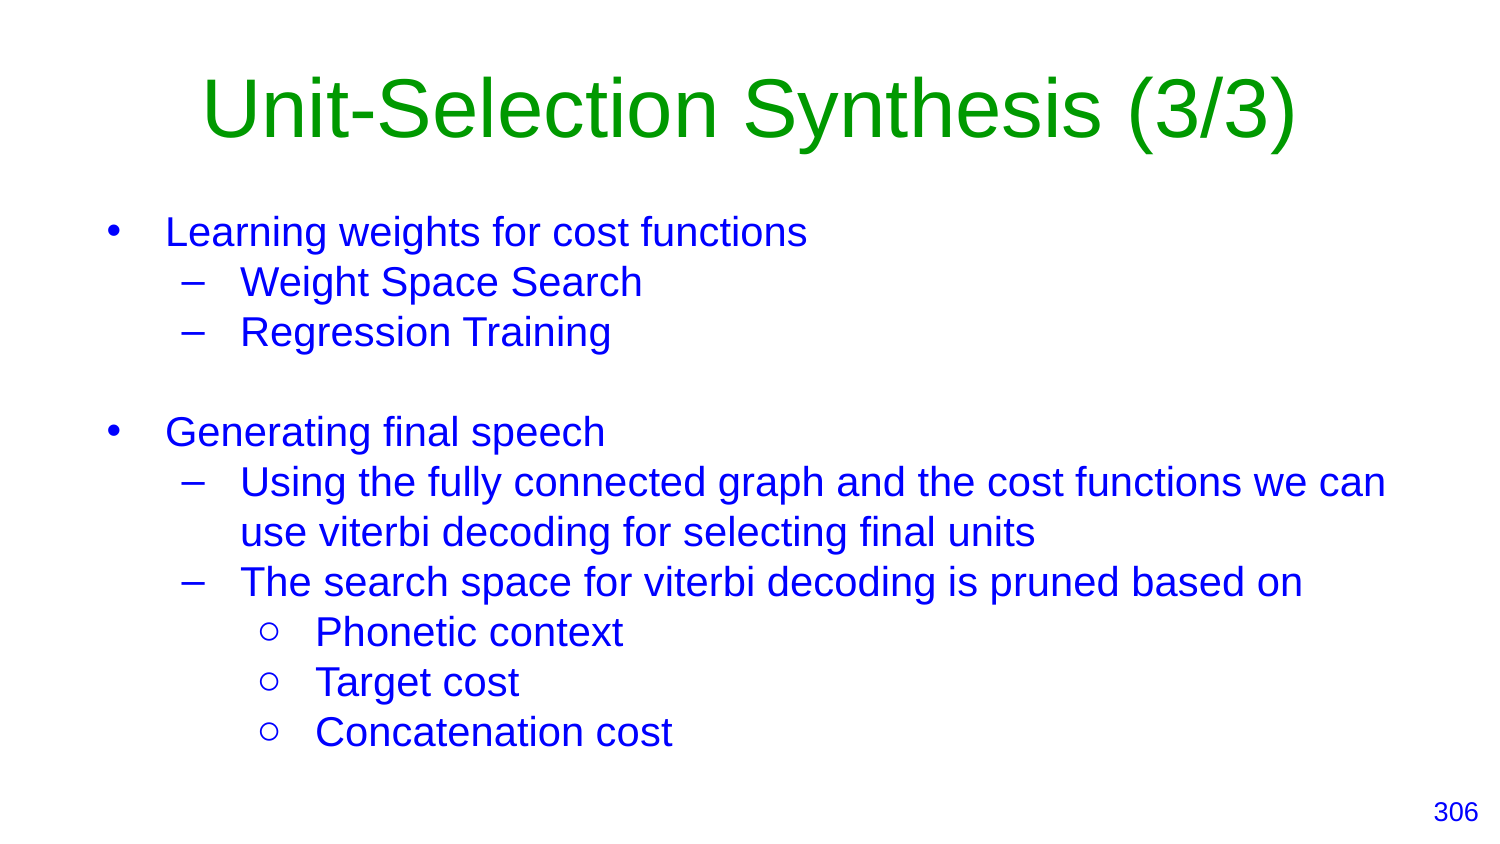

# Unit-Selection Synthesis (3/3)
Learning weights for cost functions
Weight Space Search
Regression Training
Generating final speech
Using the fully connected graph and the cost functions we can use viterbi decoding for selecting final units
The search space for viterbi decoding is pruned based on
Phonetic context
Target cost
Concatenation cost
306